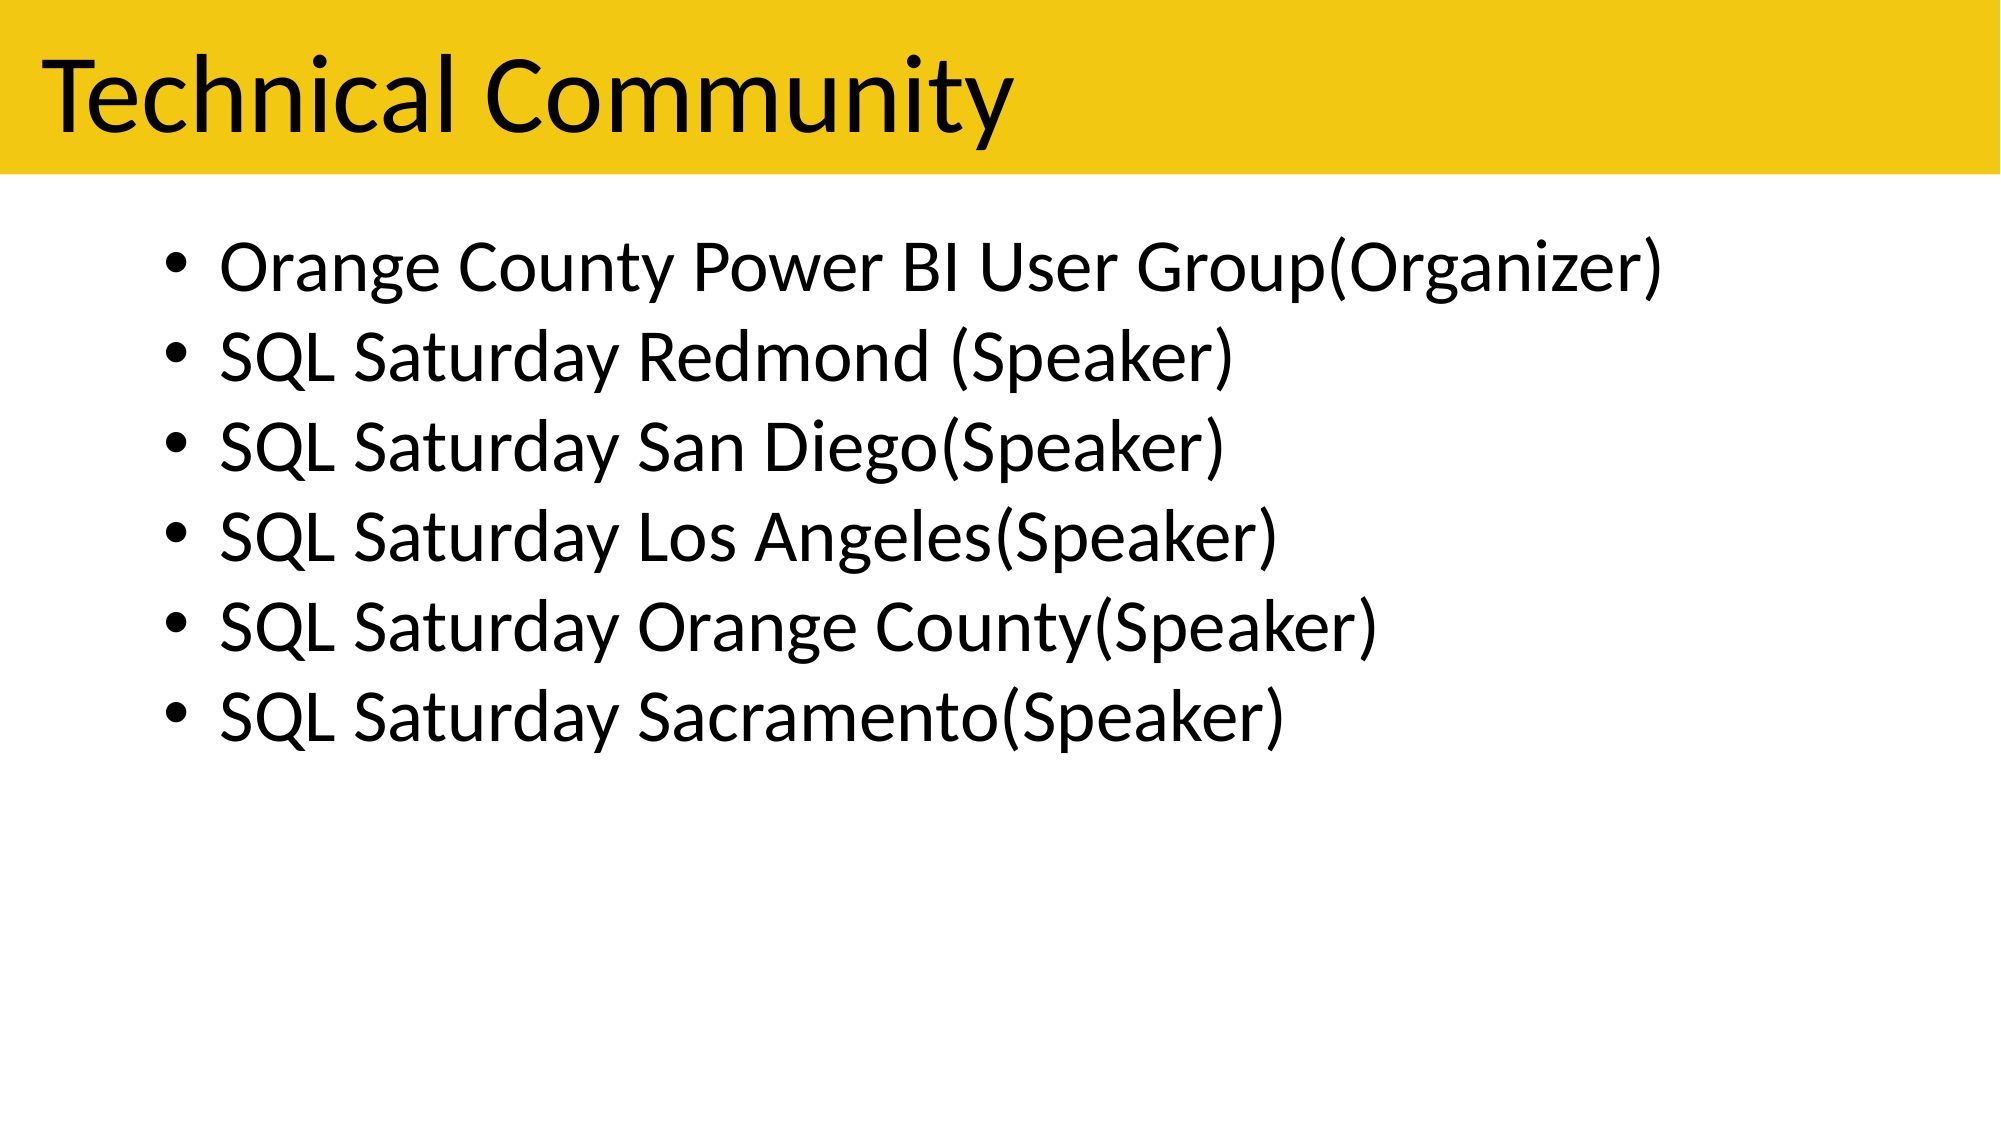

Technical Community

Orange County Power BI User Group(Organizer)
SQL Saturday Redmond (Speaker)
SQL Saturday San Diego(Speaker)
SQL Saturday Los Angeles(Speaker)
SQL Saturday Orange County(Speaker)
SQL Saturday Sacramento(Speaker)